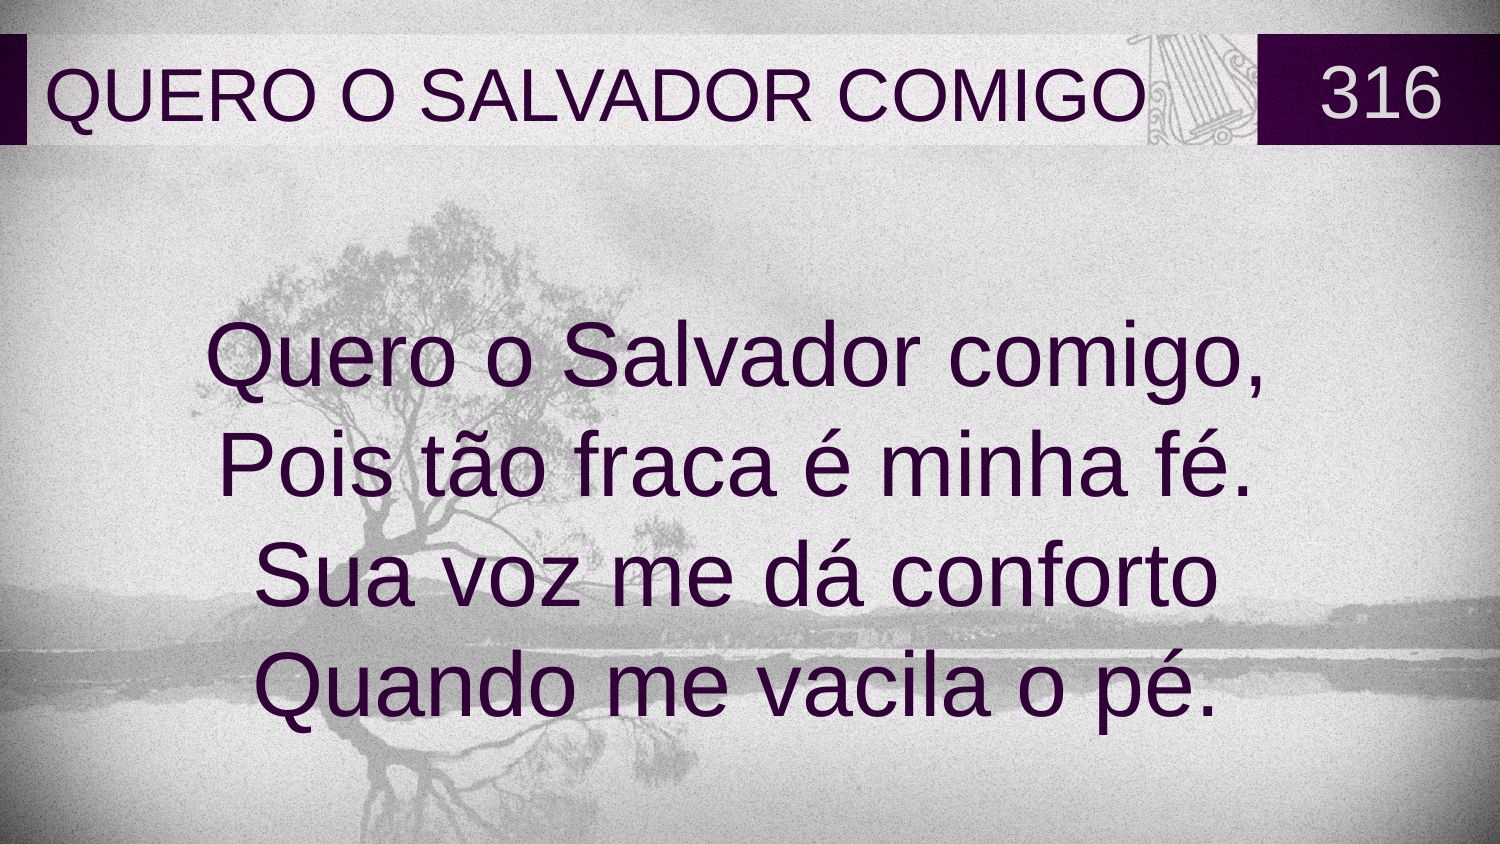

# QUERO O SALVADOR COMIGO
316
Quero o Salvador comigo,
Pois tão fraca é minha fé.
Sua voz me dá conforto
Quando me vacila o pé.